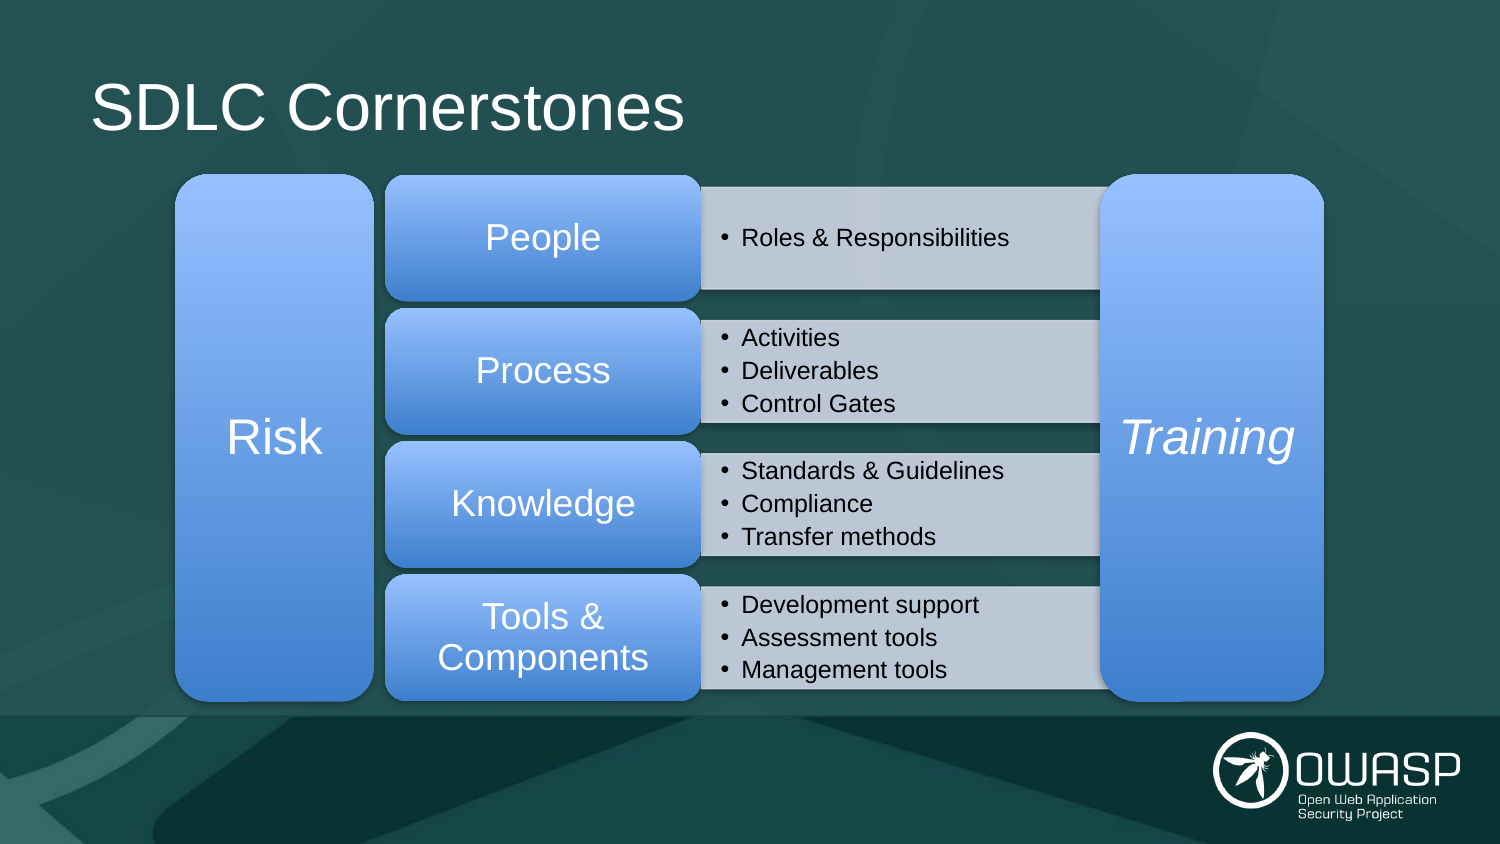

# SDLC Cornerstones

Risk

Training

People
Roles & Responsibilities

Process
Activities
Deliverables
Control Gates

Knowledge
Standards & Guidelines
Compliance
Transfer methods

Tools & Components
Development support
Assessment tools
Management tools